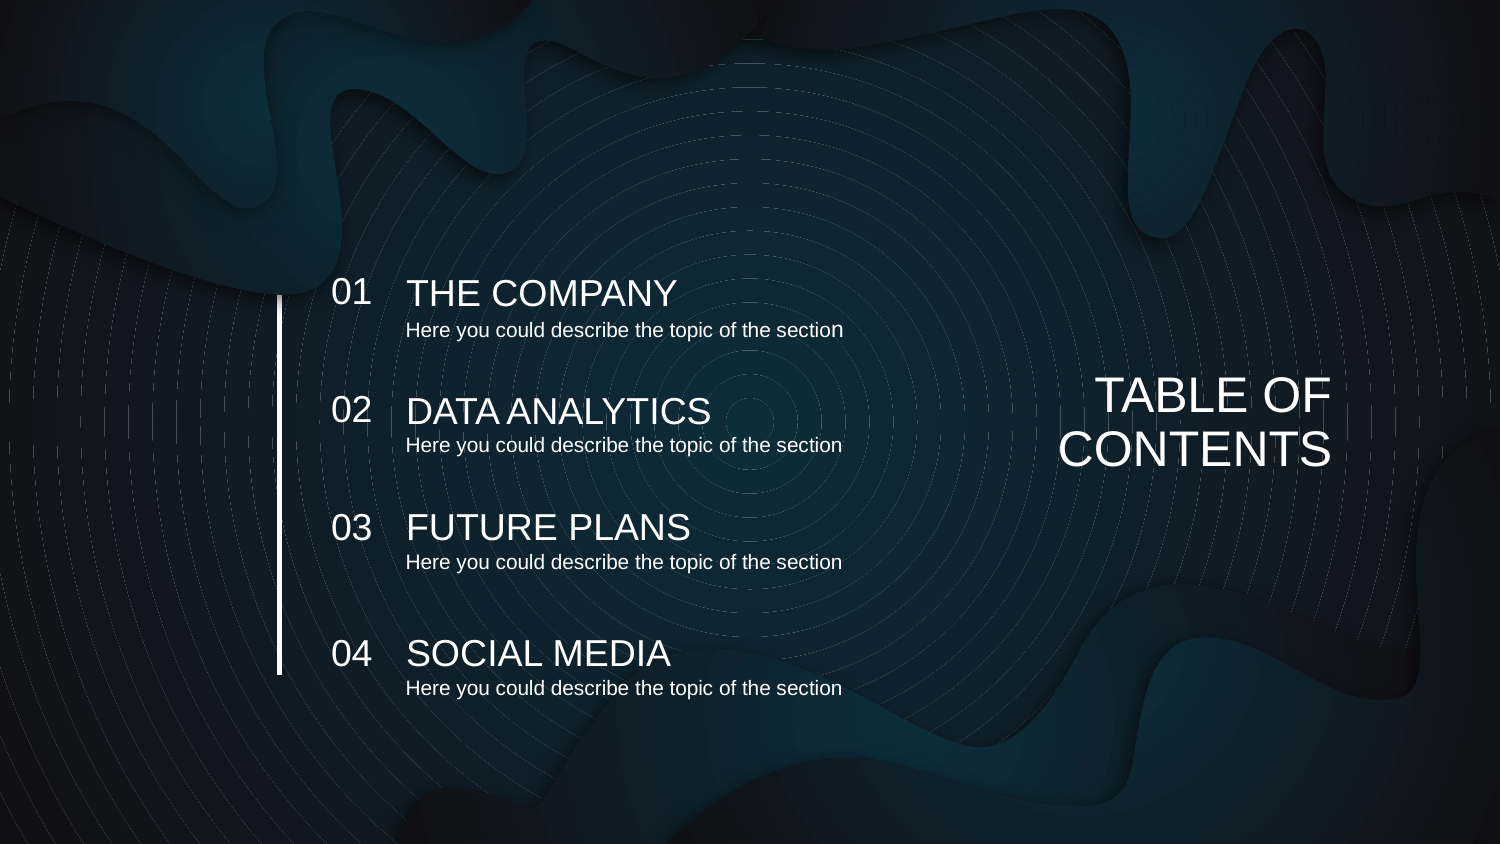

THE COMPANY
01
Here you could describe the topic of the section
# TABLE OF CONTENTS
DATA ANALYTICS
02
Here you could describe the topic of the section
FUTURE PLANS
03
Here you could describe the topic of the section
SOCIAL MEDIA
04
Here you could describe the topic of the section